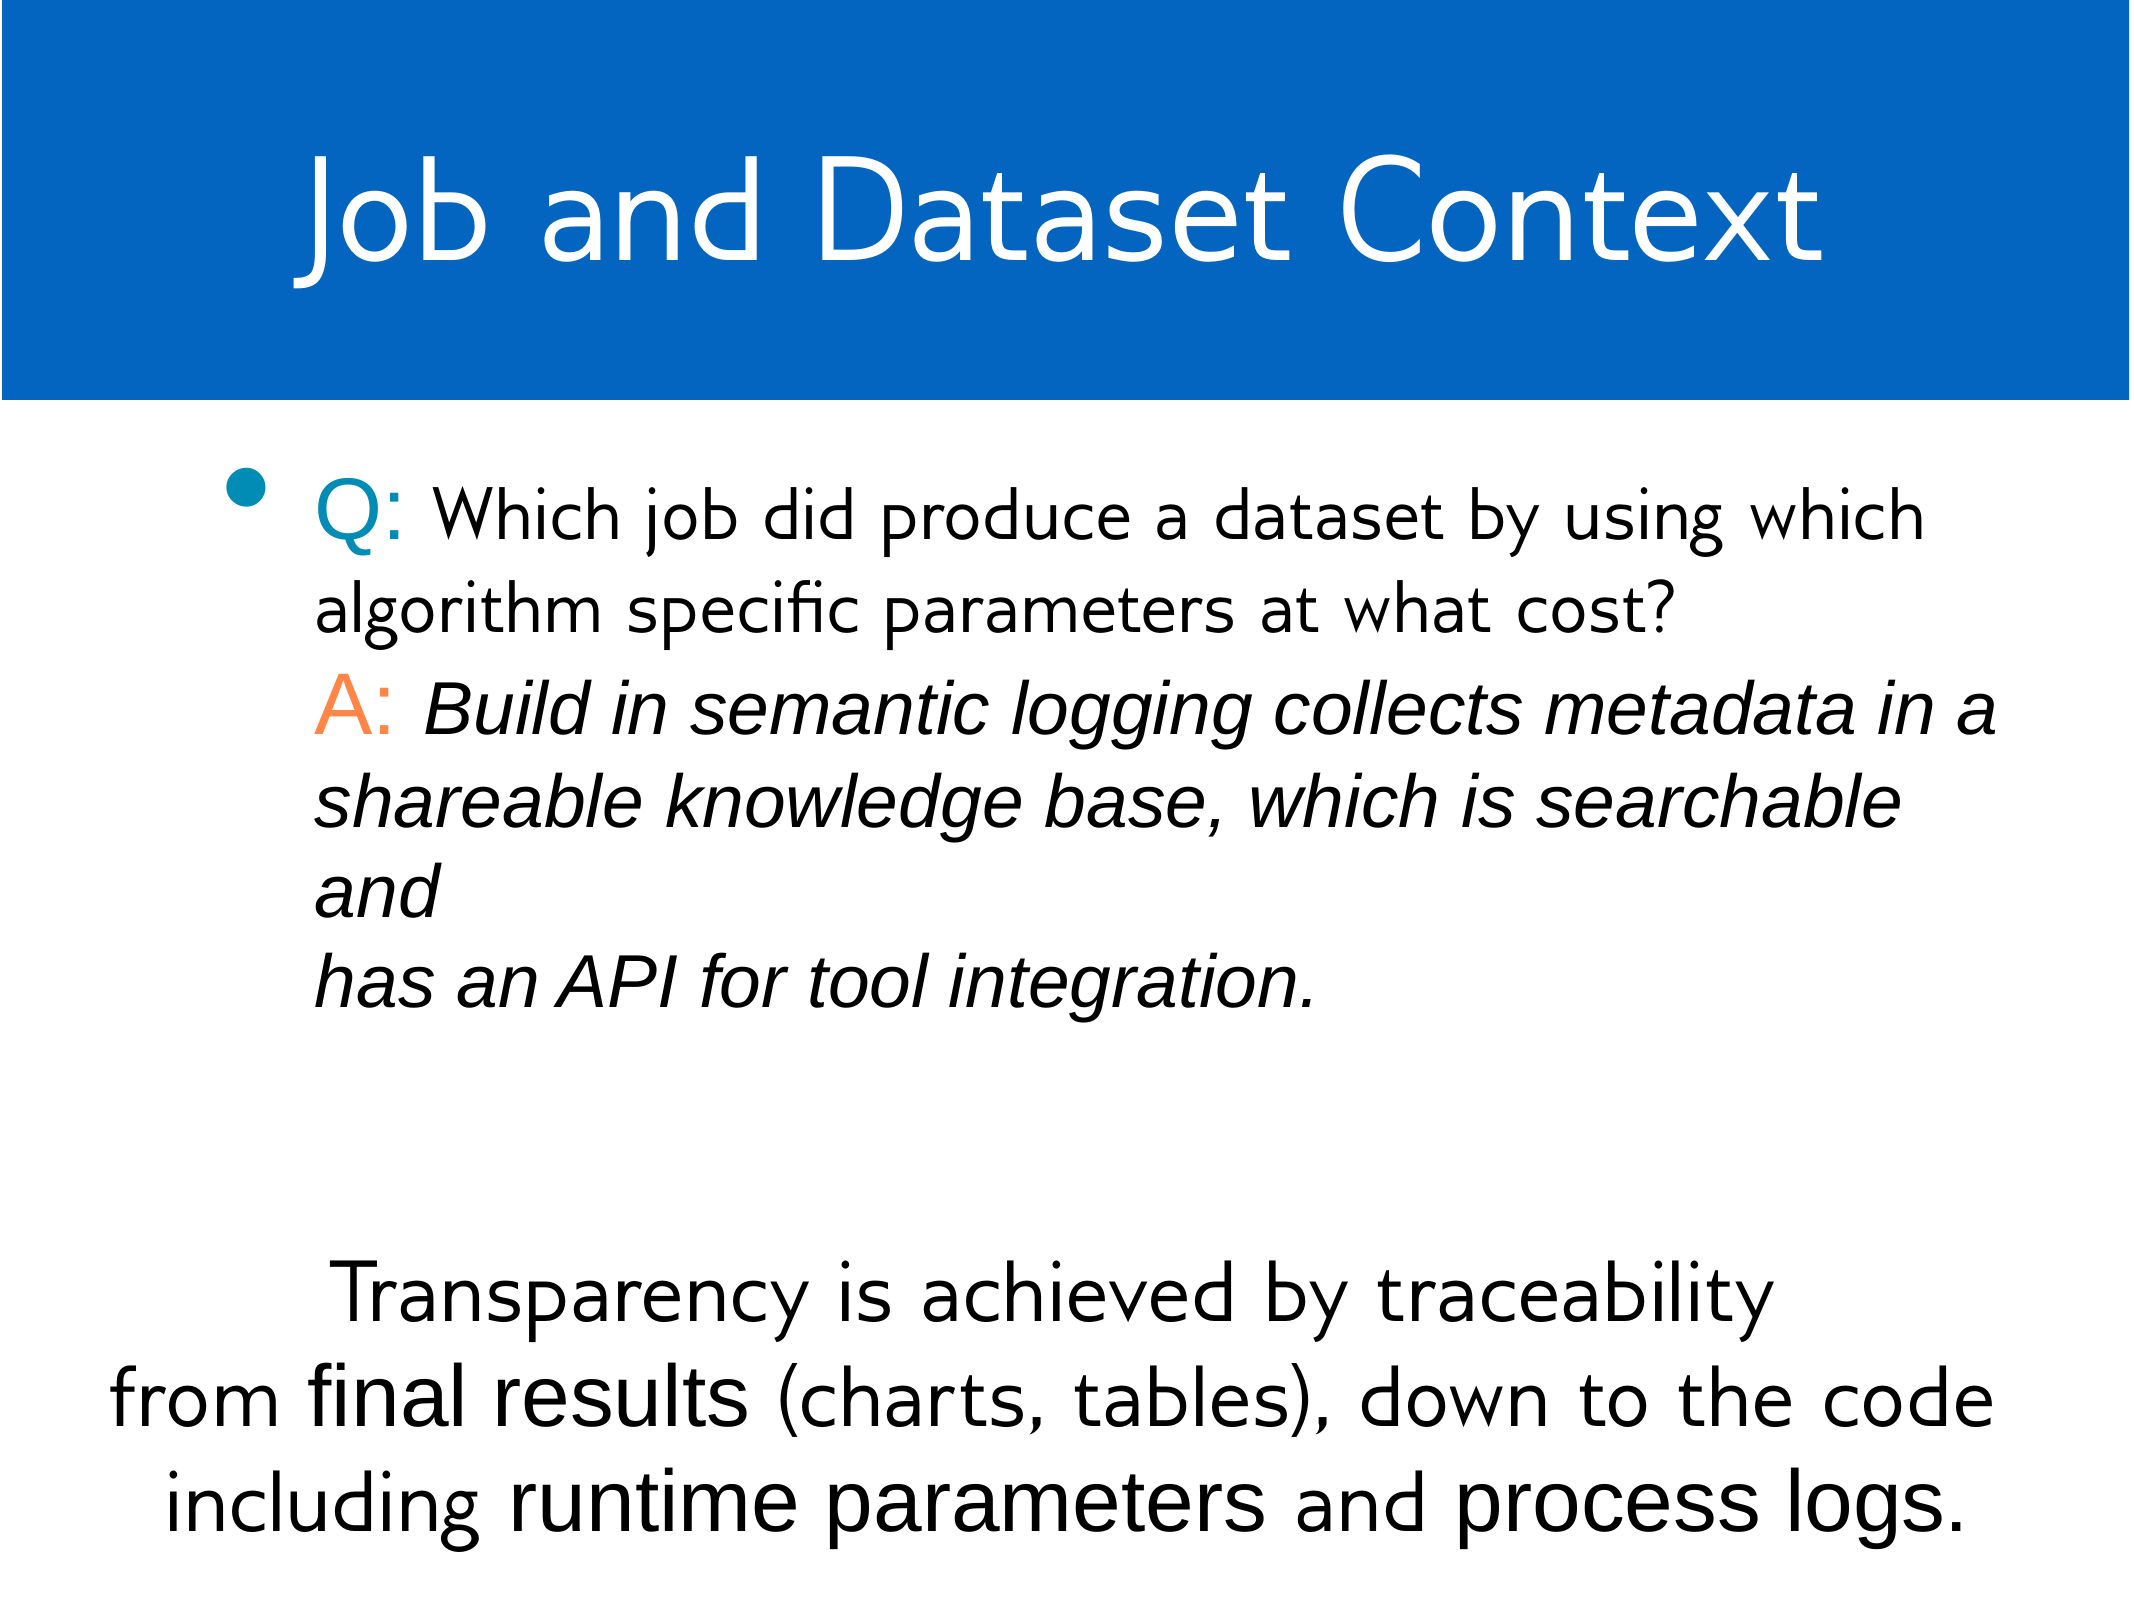

# Job and Dataset Context
Q: Which job did produce a dataset by using which algorithm specific parameters at what cost?
A: Build in semantic logging collects metadata in a shareable knowledge base, which is searchable and
has an API for tool integration.
Transparency is achieved by traceability
from final results (charts, tables), down to the code
including runtime parameters and process logs.